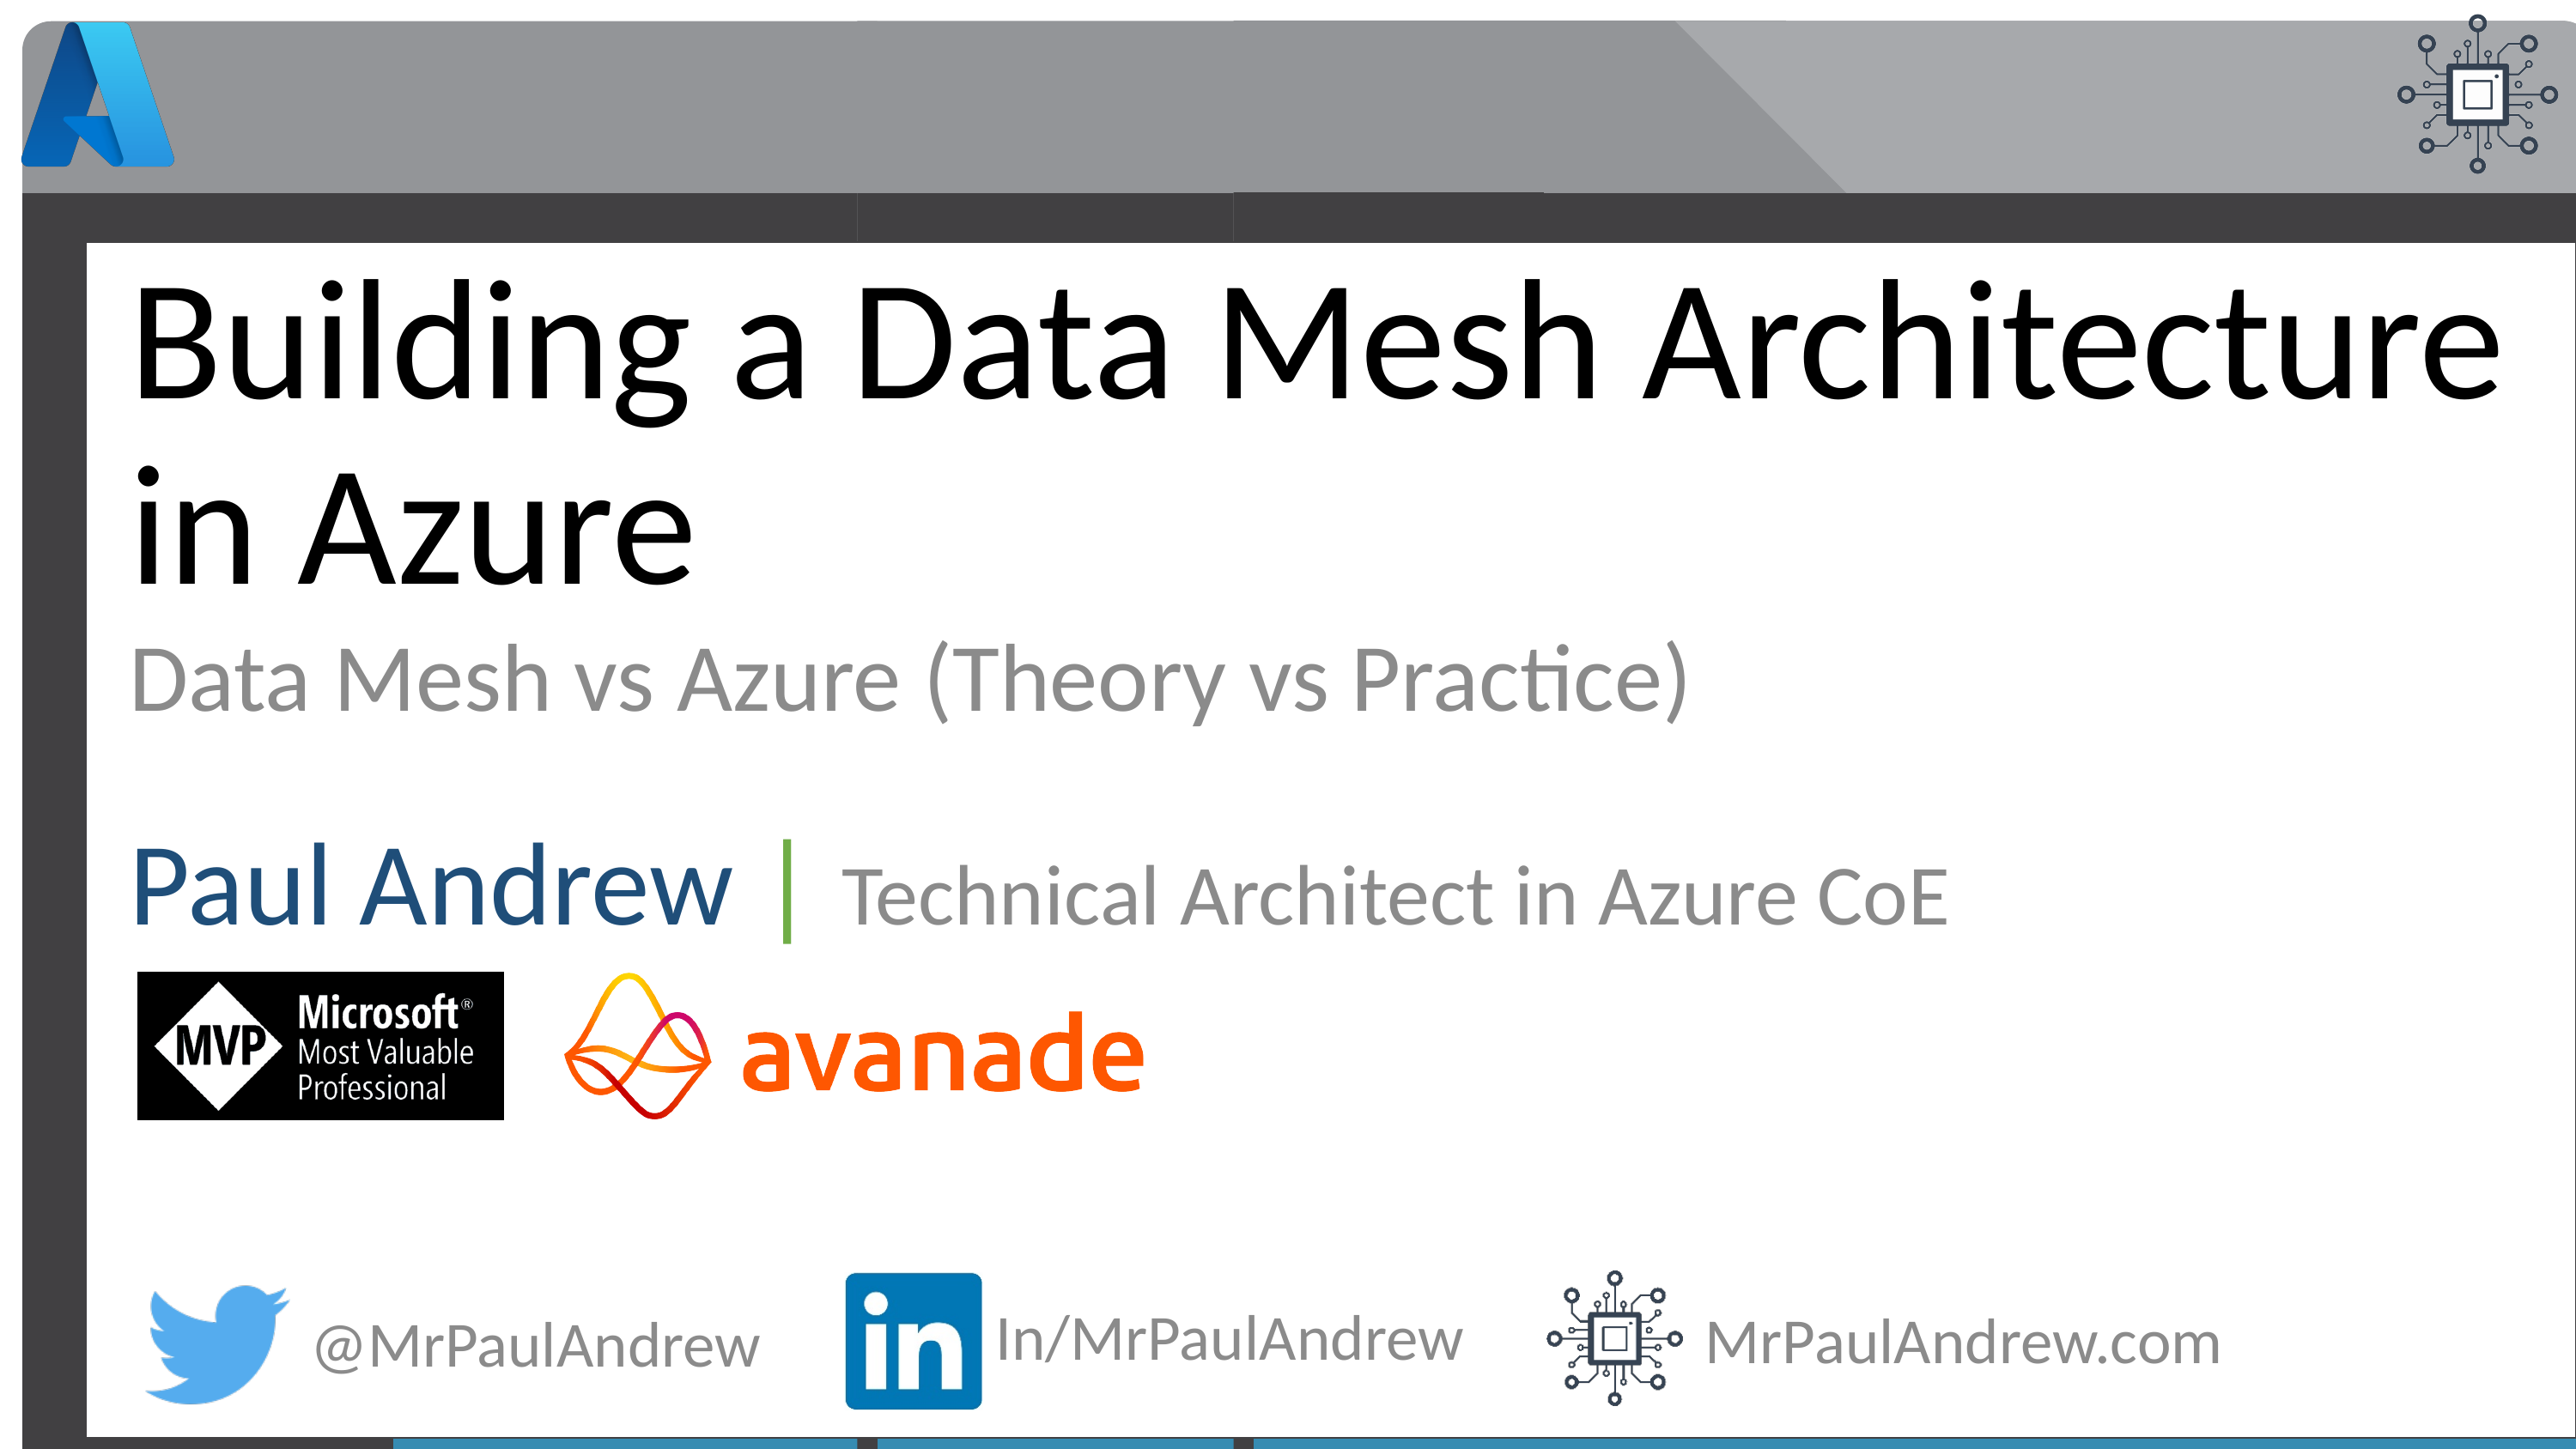

# Building a Data Mesh Architecture in Azure
Data Mesh vs Azure (Theory vs Practice)